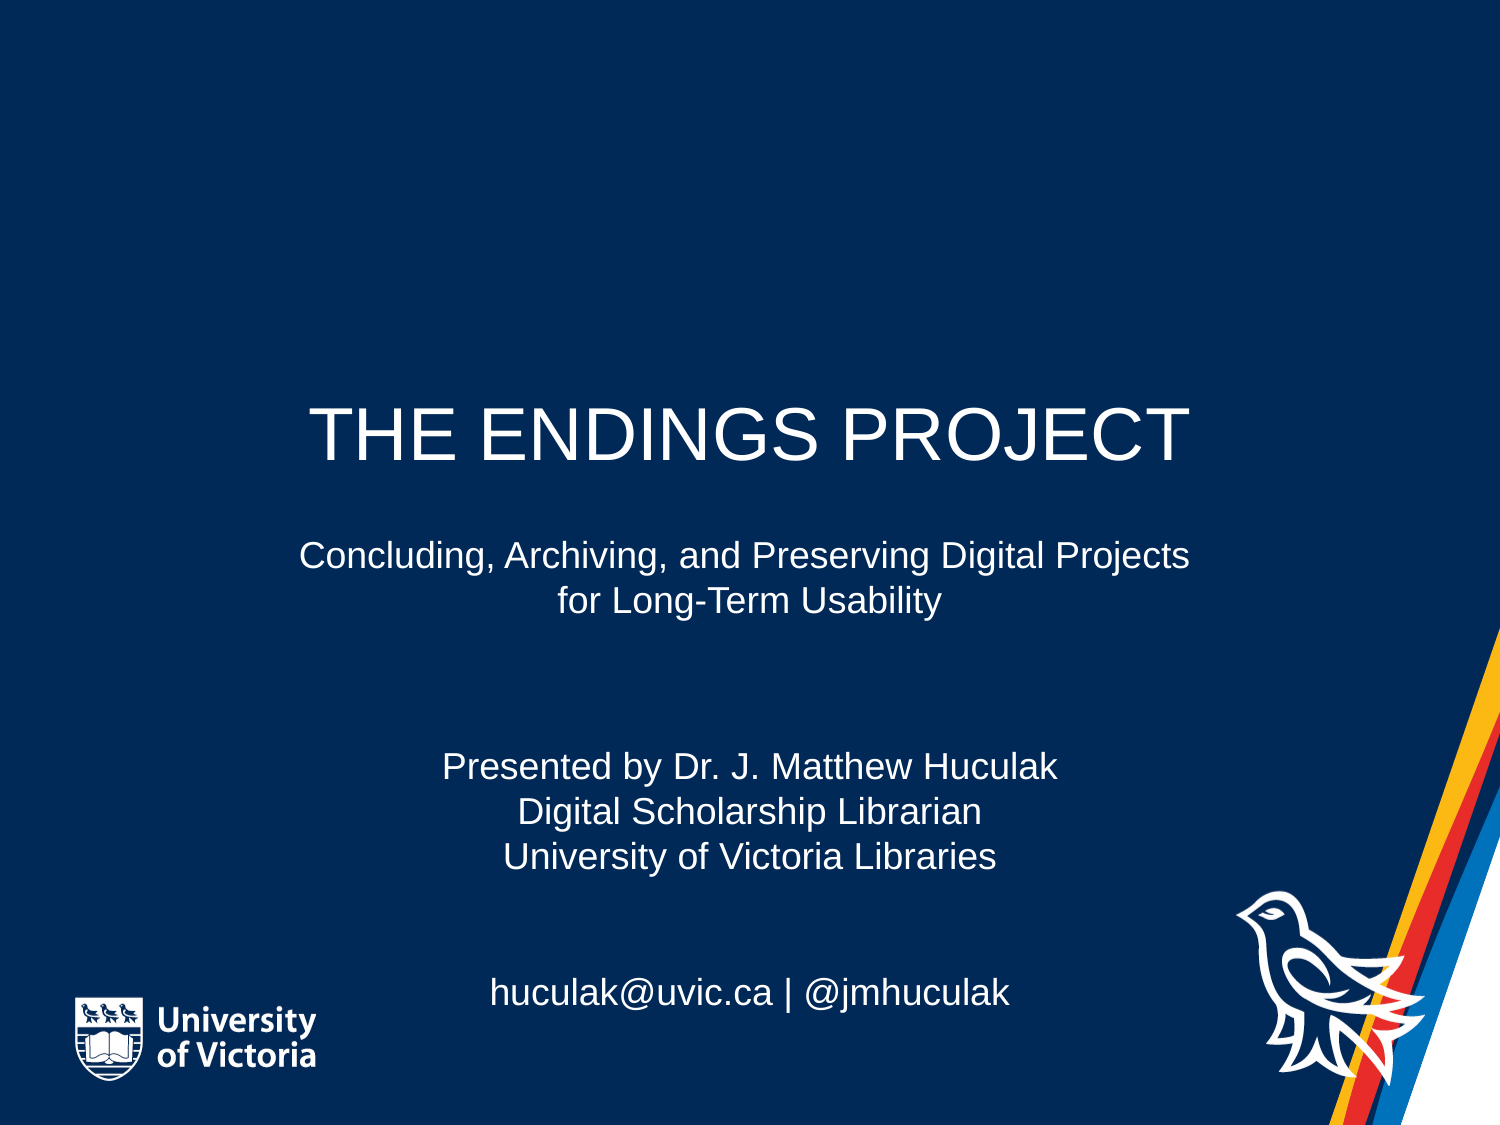

# The Endings Project
Concluding, Archiving, and Preserving Digital Projects
for Long-Term Usability

Presented by Dr. J. Matthew Huculak
Digital Scholarship Librarian
University of Victoria Libraries

huculak@uvic.ca | @jmhuculak